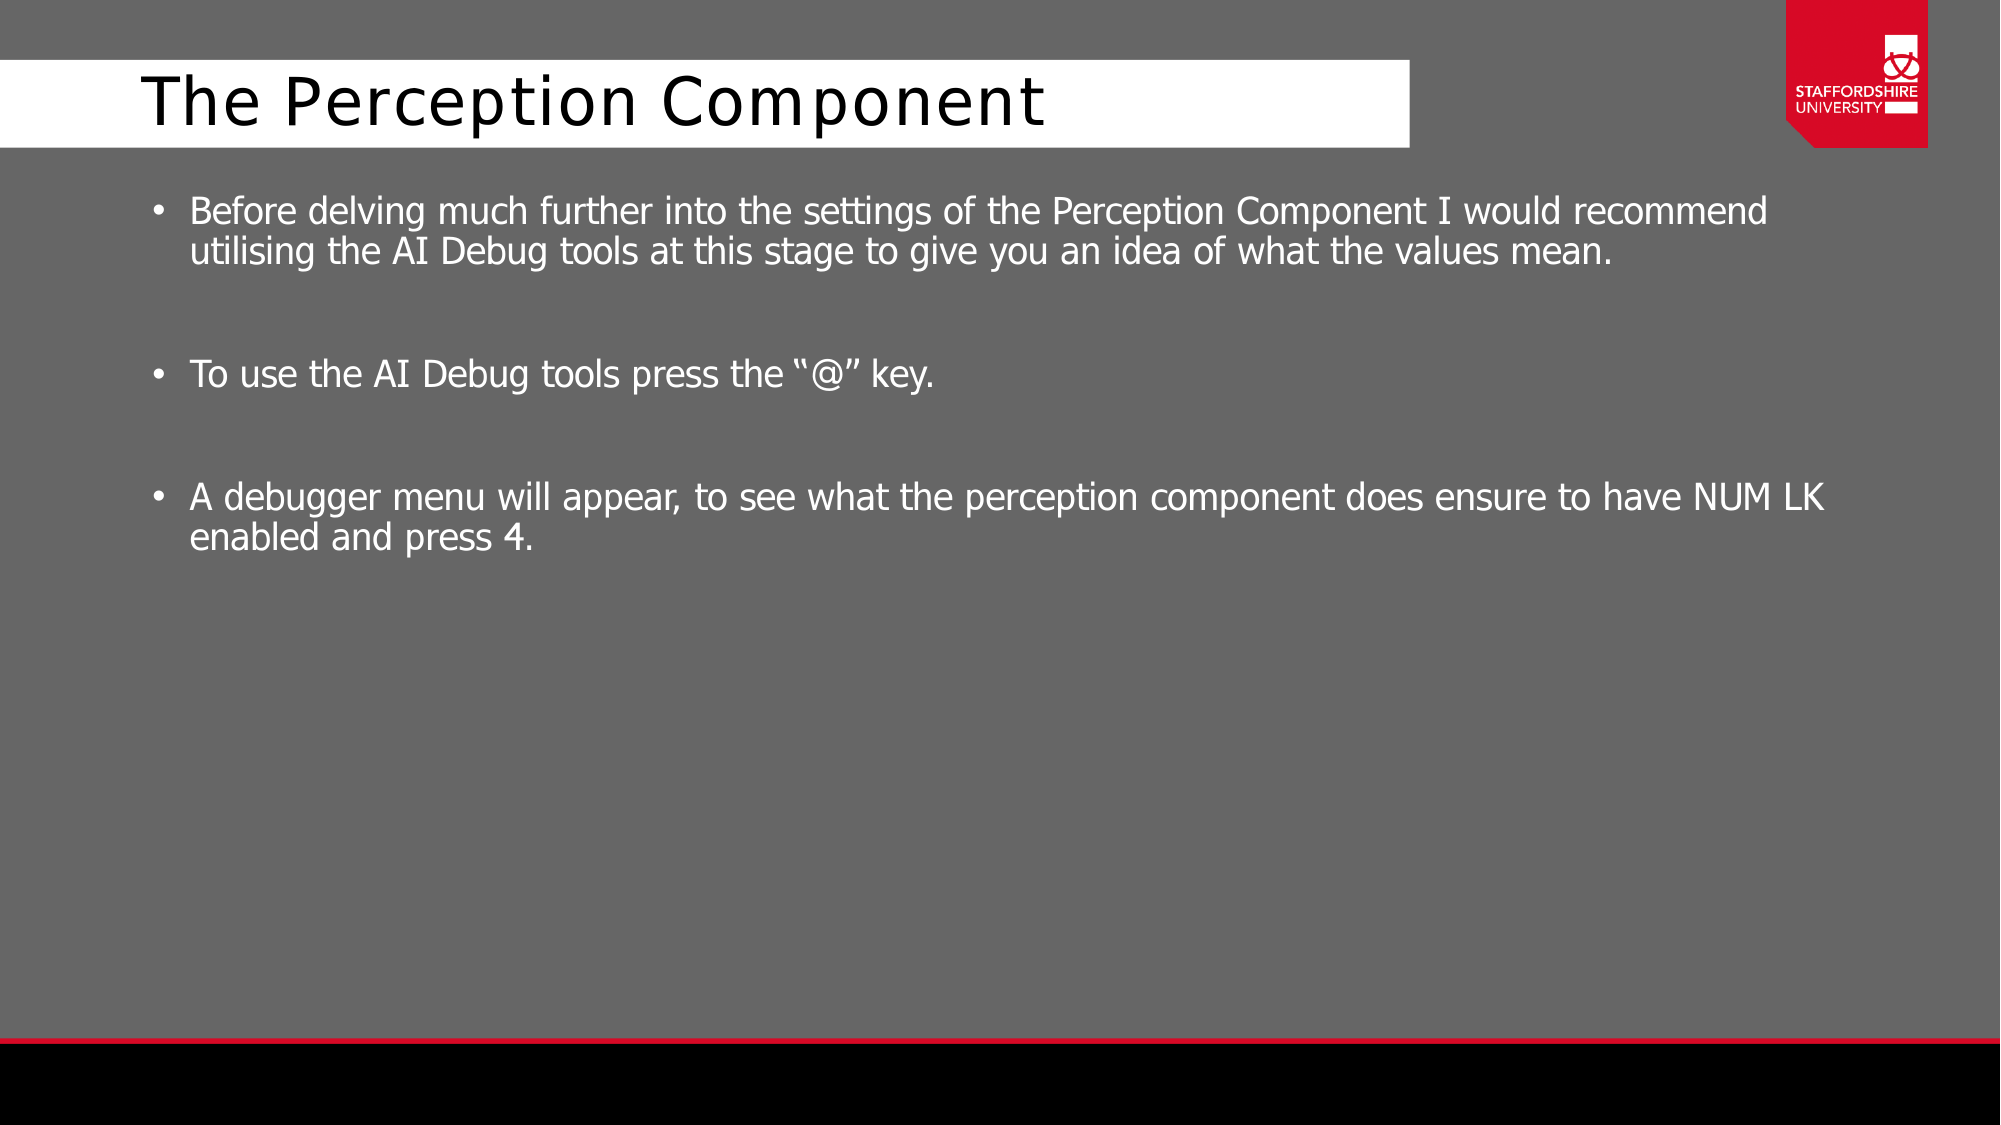

# The Perception Component
Before delving much further into the settings of the Perception Component I would recommend utilising the AI Debug tools at this stage to give you an idea of what the values mean.

To use the AI Debug tools press the “@” key.

A debugger menu will appear, to see what the perception component does ensure to have NUM LK enabled and press 4.